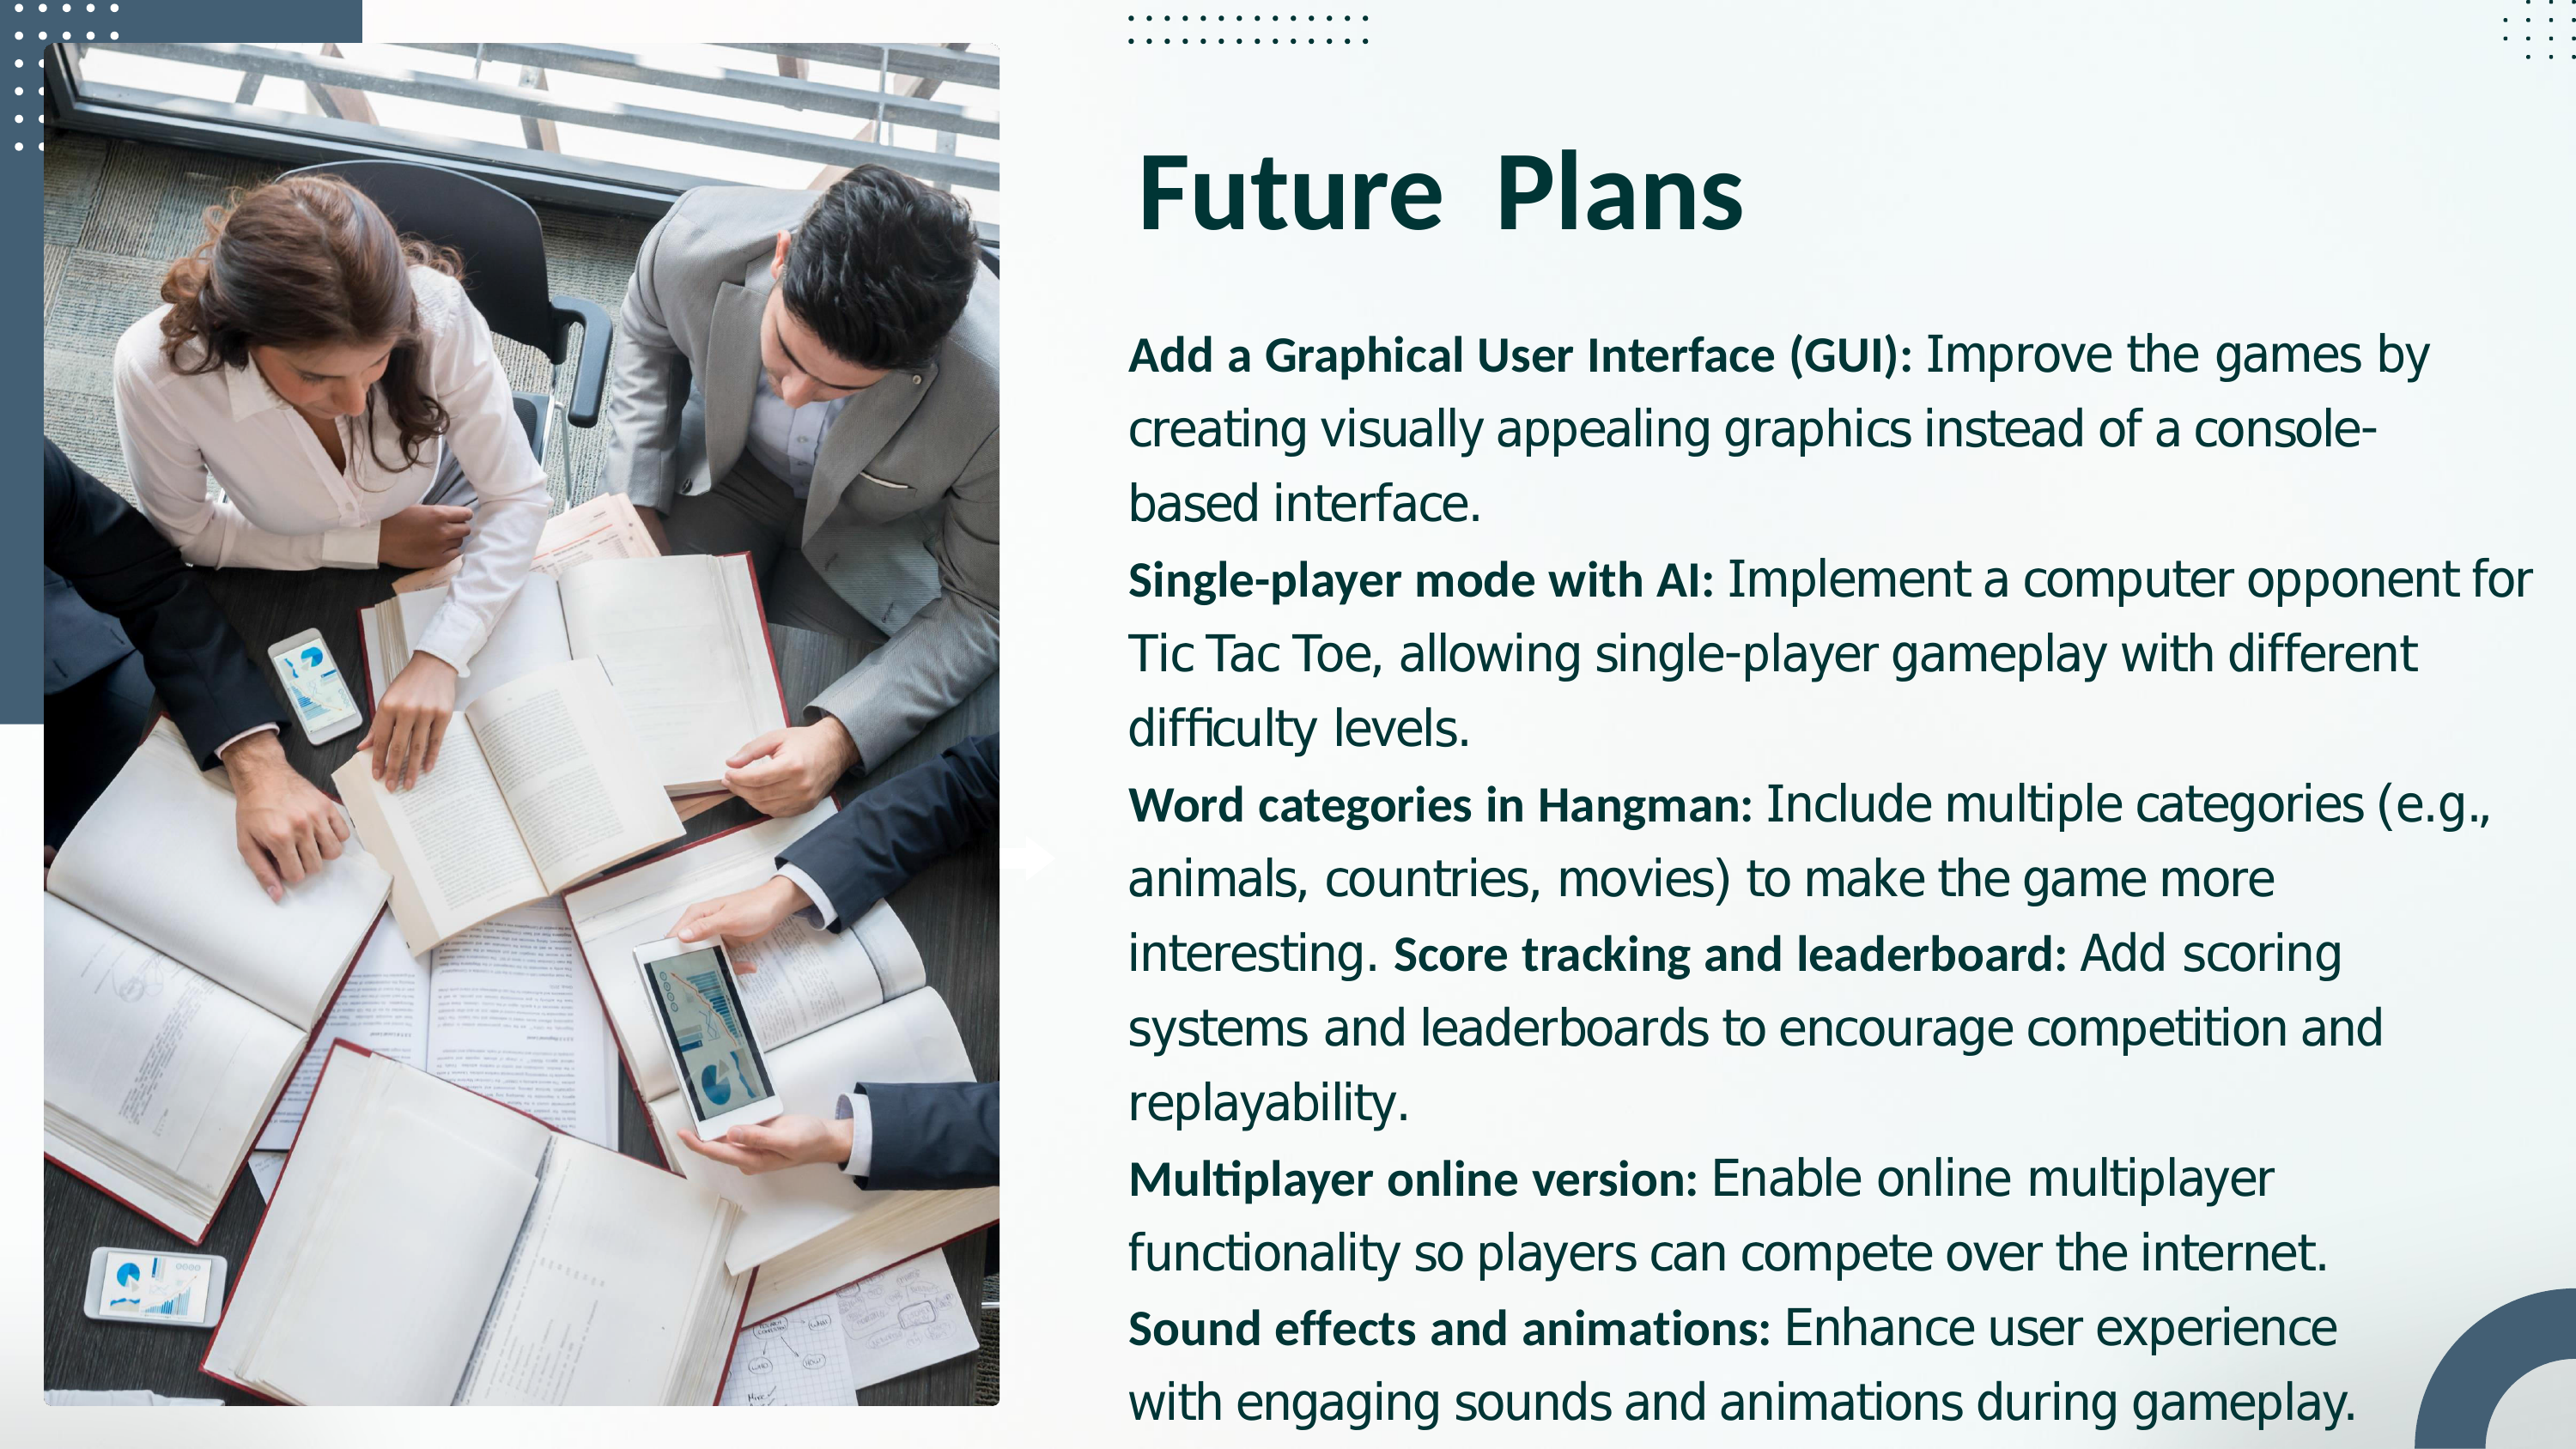

Future	Plans

Add a Graphical User Interface (GUI): Improve the games by creating visually appealing graphics instead of a console-based interface.
Single-player mode with AI: Implement a computer opponent for Tic Tac Toe, allowing single-player gameplay with different difficulty levels.
Word categories in Hangman: Include multiple categories (e.g., animals, countries, movies) to make the game more interesting. Score tracking and leaderboard: Add scoring systems and leaderboards to encourage competition and replayability.
Multiplayer online version: Enable online multiplayer functionality so players can compete over the internet. Sound effects and animations: Enhance user experience with engaging sounds and animations during gameplay.